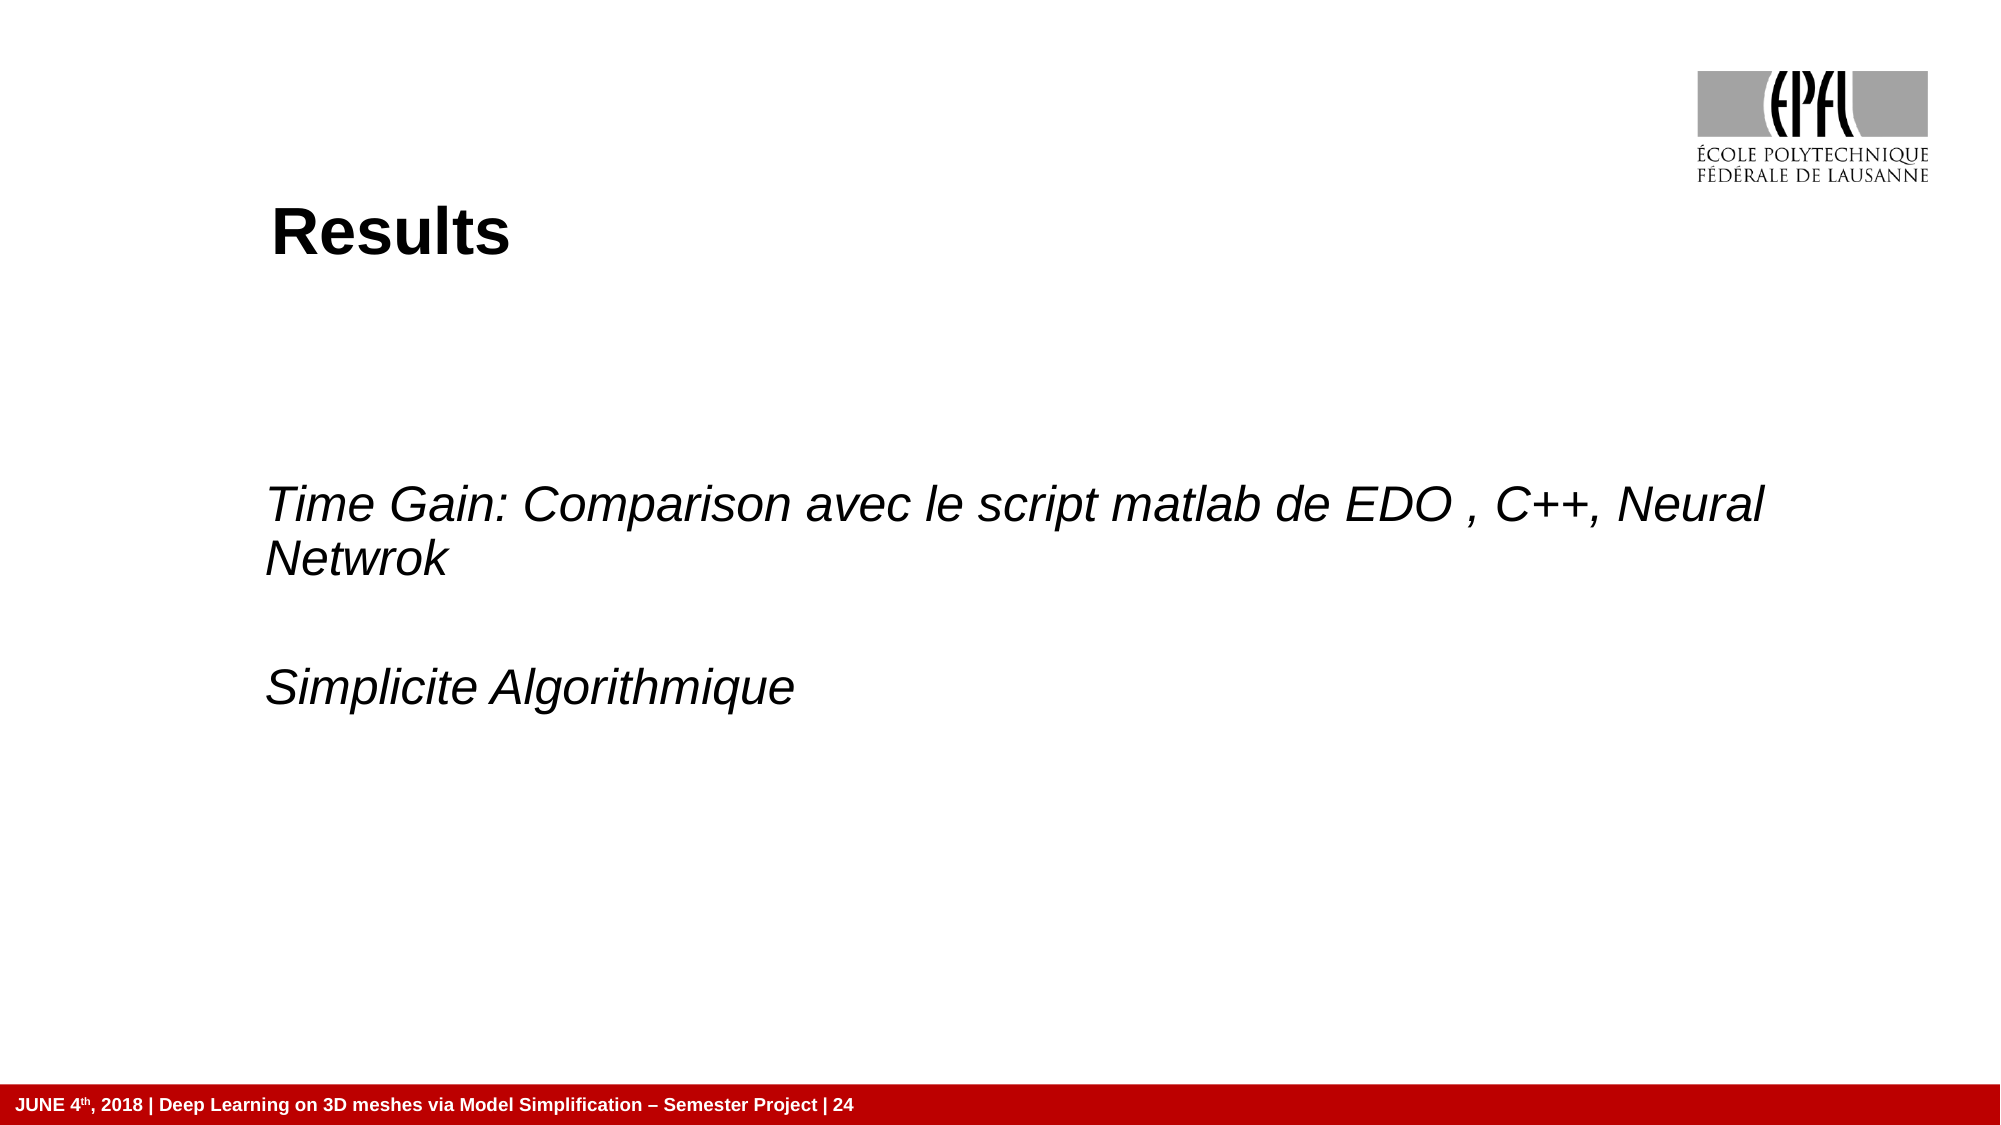

# Results

Time Gain: Comparison avec le script matlab de EDO , C++, Neural Netwrok

Simplicite Algorithmique